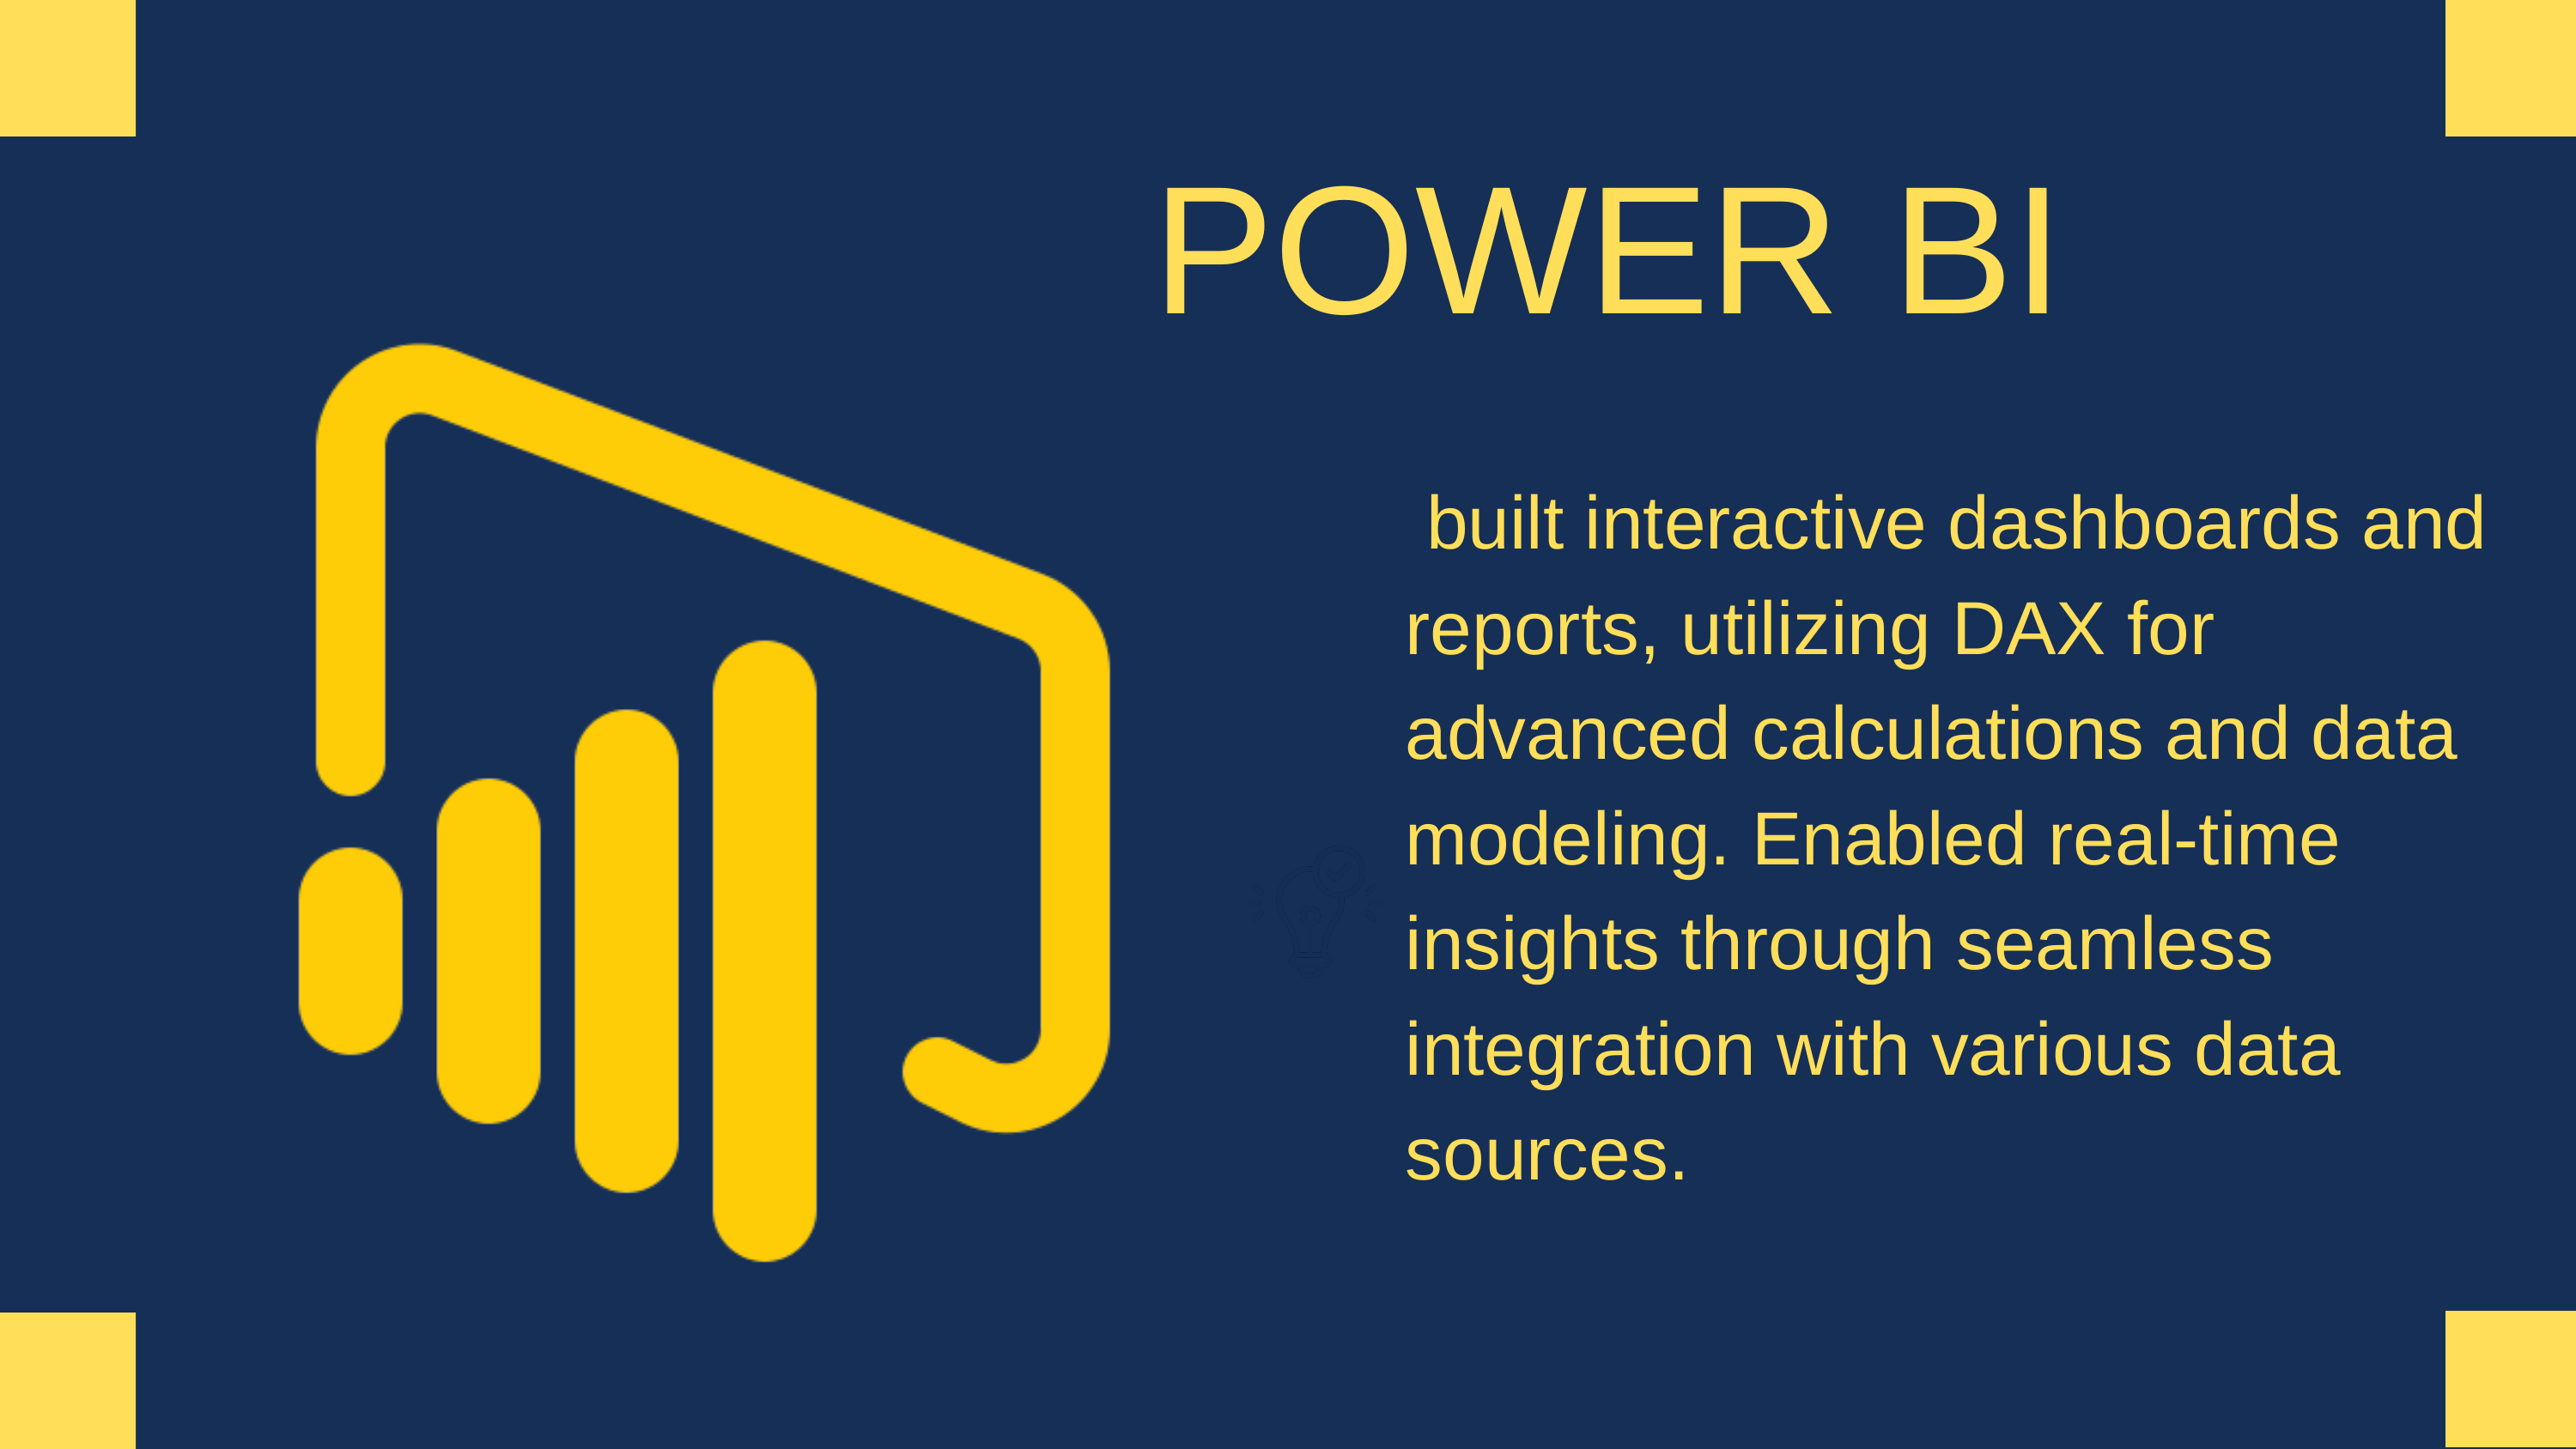

POWER BI

 built interactive dashboards and reports, utilizing DAX for advanced calculations and data modeling. Enabled real-time insights through seamless integration with various data sources.
01

06
07